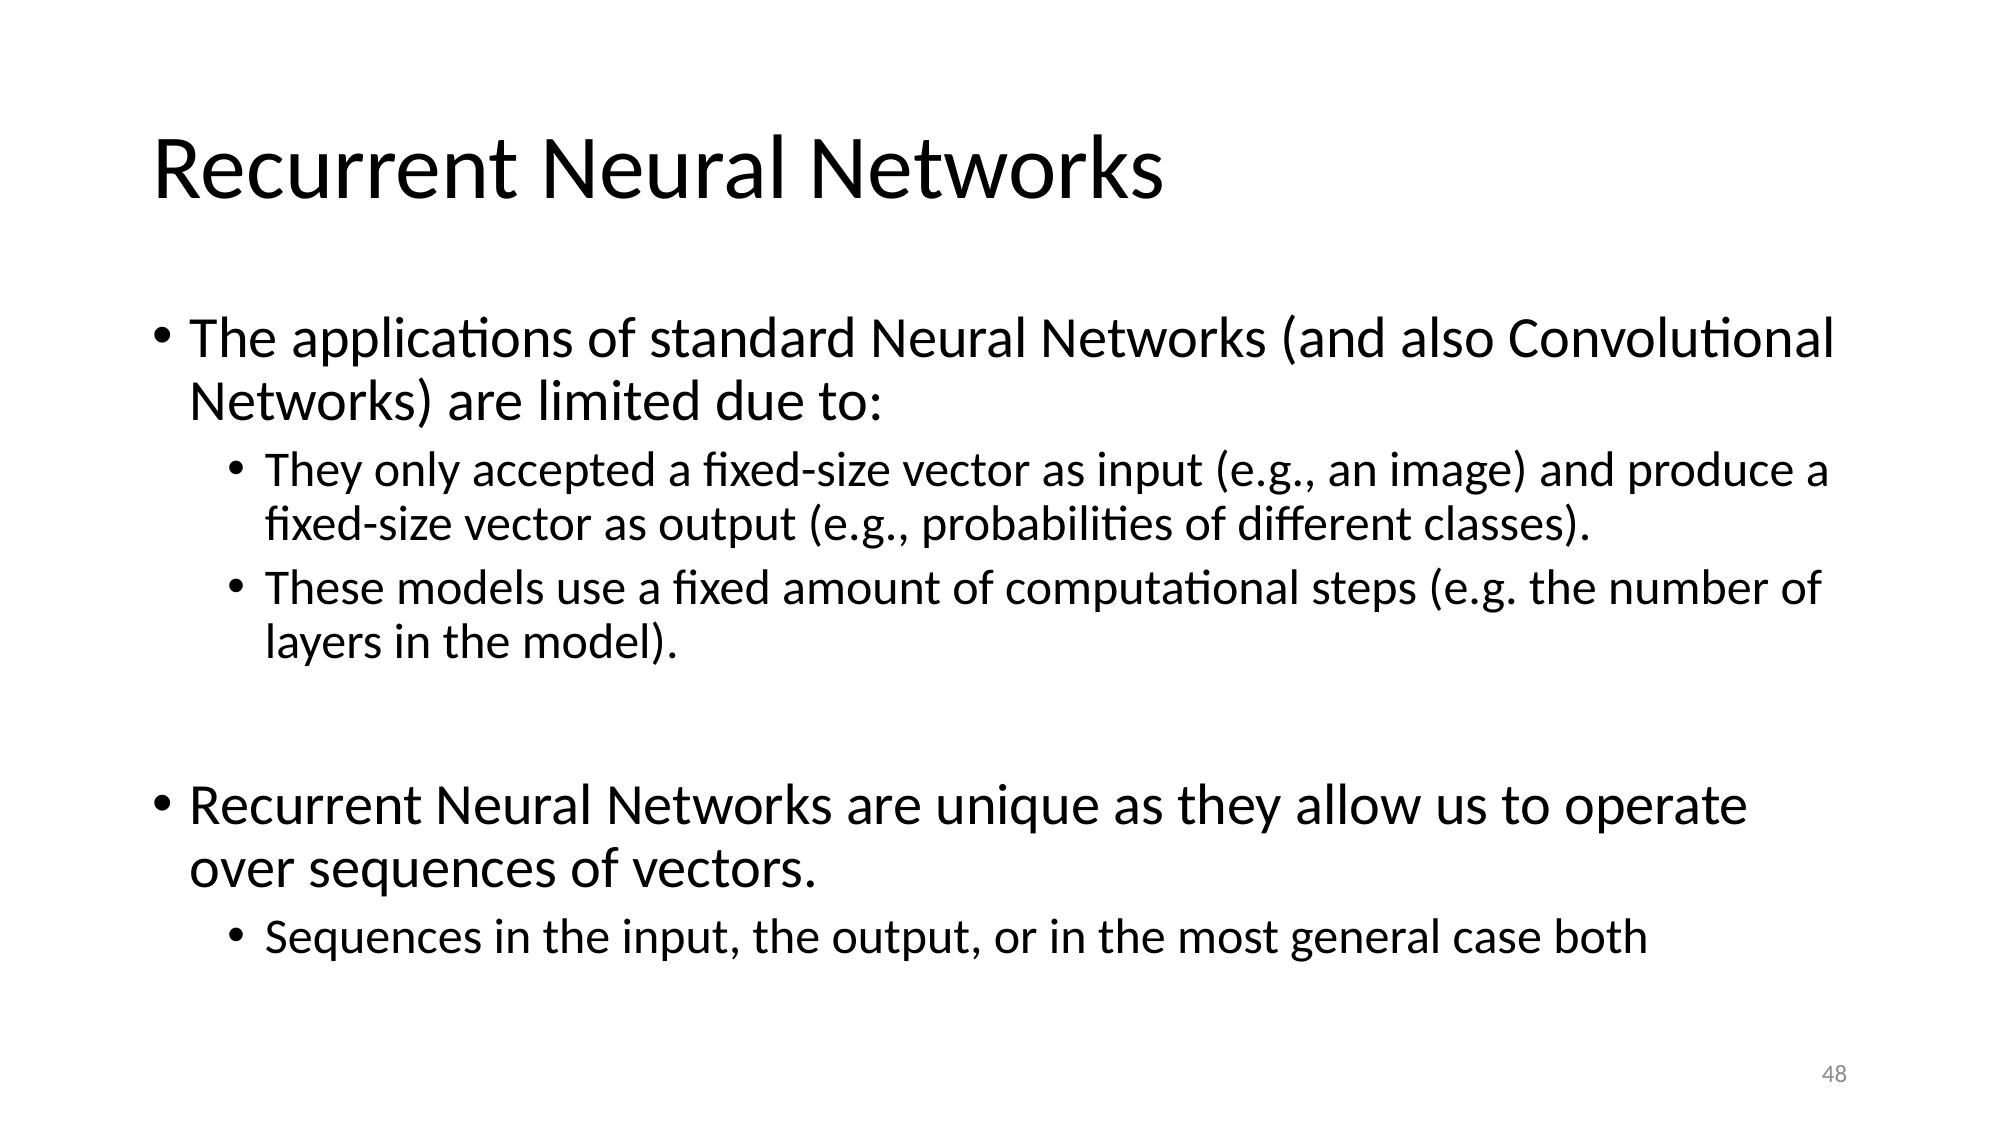

# Recurrent Neural Networks
The applications of standard Neural Networks (and also Convolutional Networks) are limited due to:
They only accepted a fixed-size vector as input (e.g., an image) and produce a fixed-size vector as output (e.g., probabilities of different classes).
These models use a fixed amount of computational steps (e.g. the number of layers in the model).

Recurrent Neural Networks are unique as they allow us to operate over sequences of vectors.
Sequences in the input, the output, or in the most general case both
48